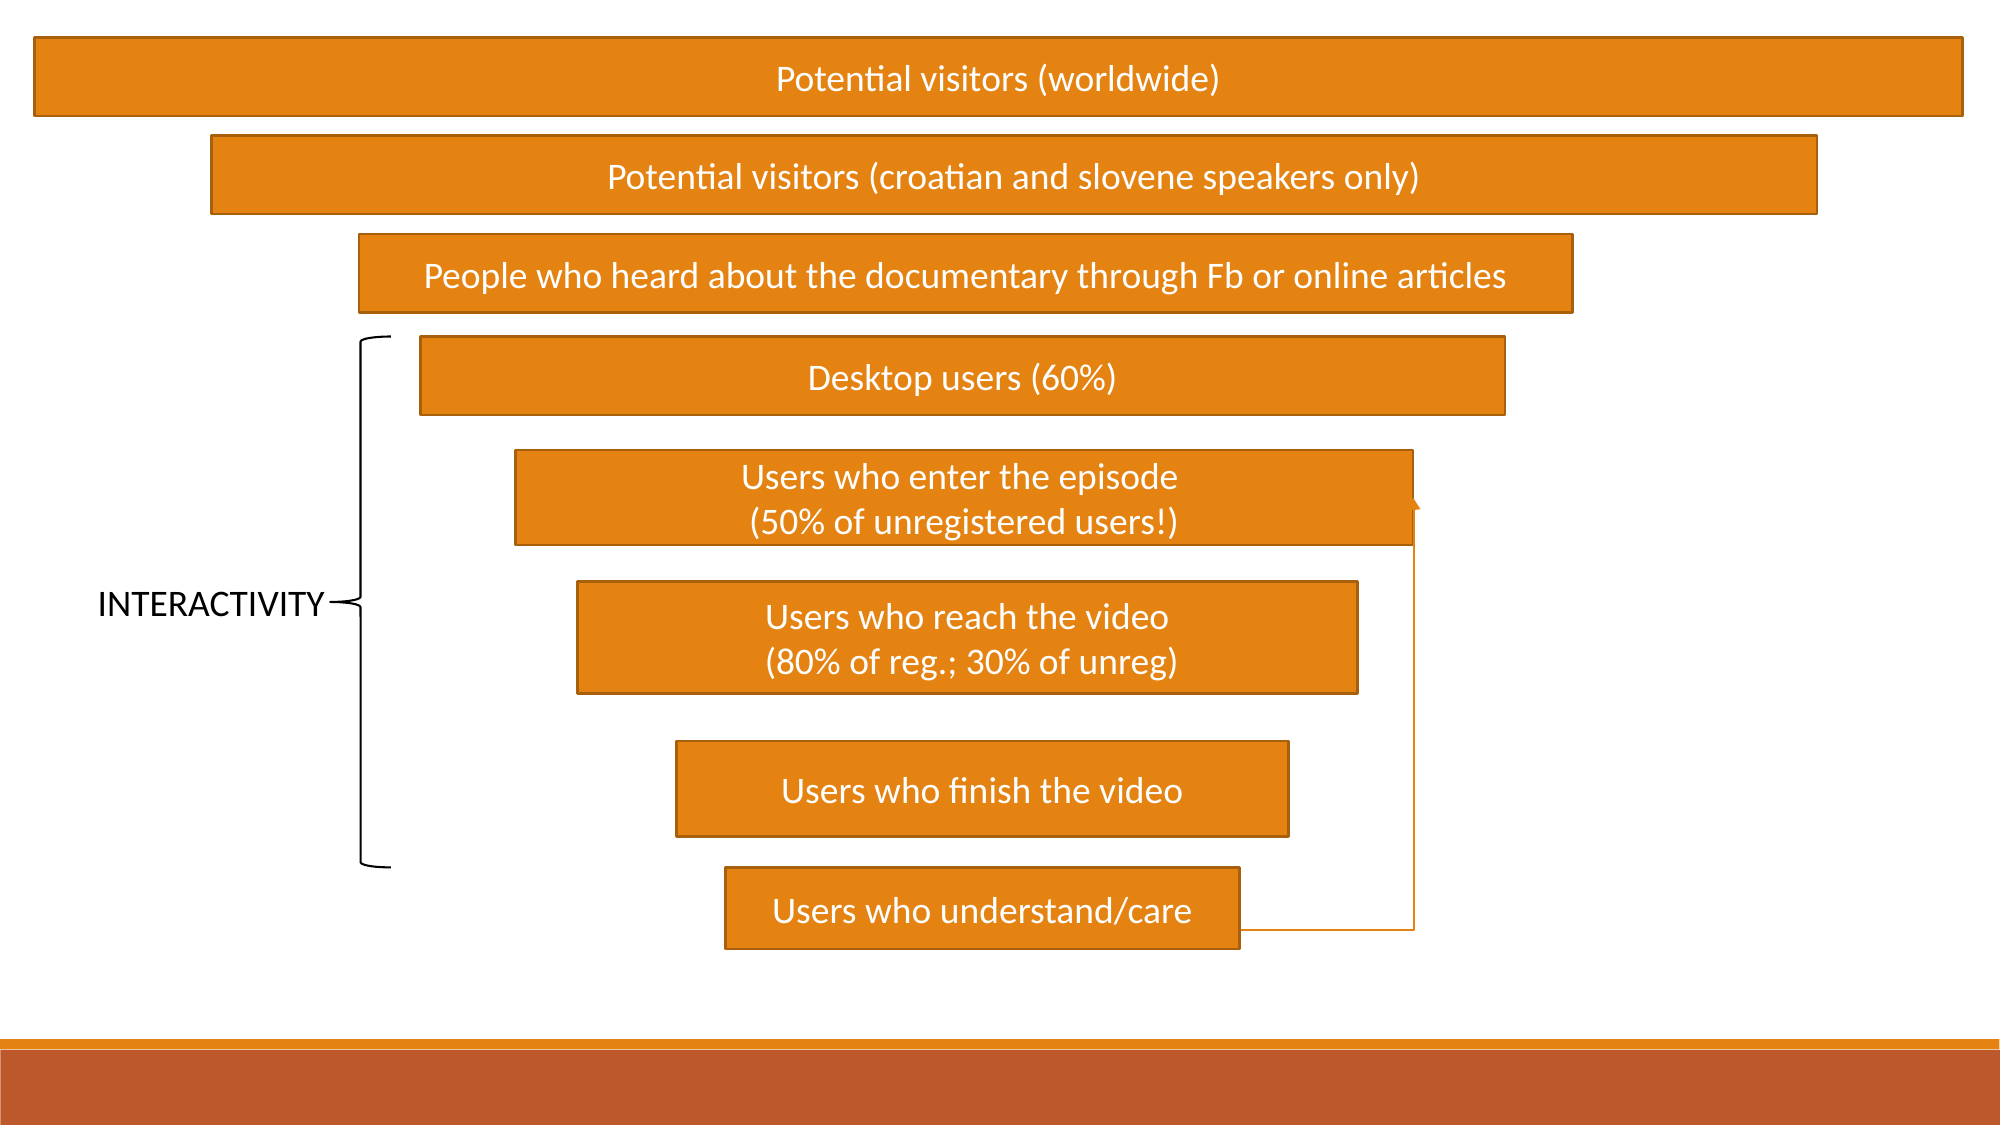

Potential visitors (worldwide)
Potential visitors (croatian and slovene speakers only)
People who heard about the documentary through Fb or online articles

Desktop users (60%)
Users who enter the episode
(50% of unregistered users!)
INTERACTIVITY
Users who reach the video
 (80% of reg.; 30% of unreg)
Users who finish the video
Users who understand/care